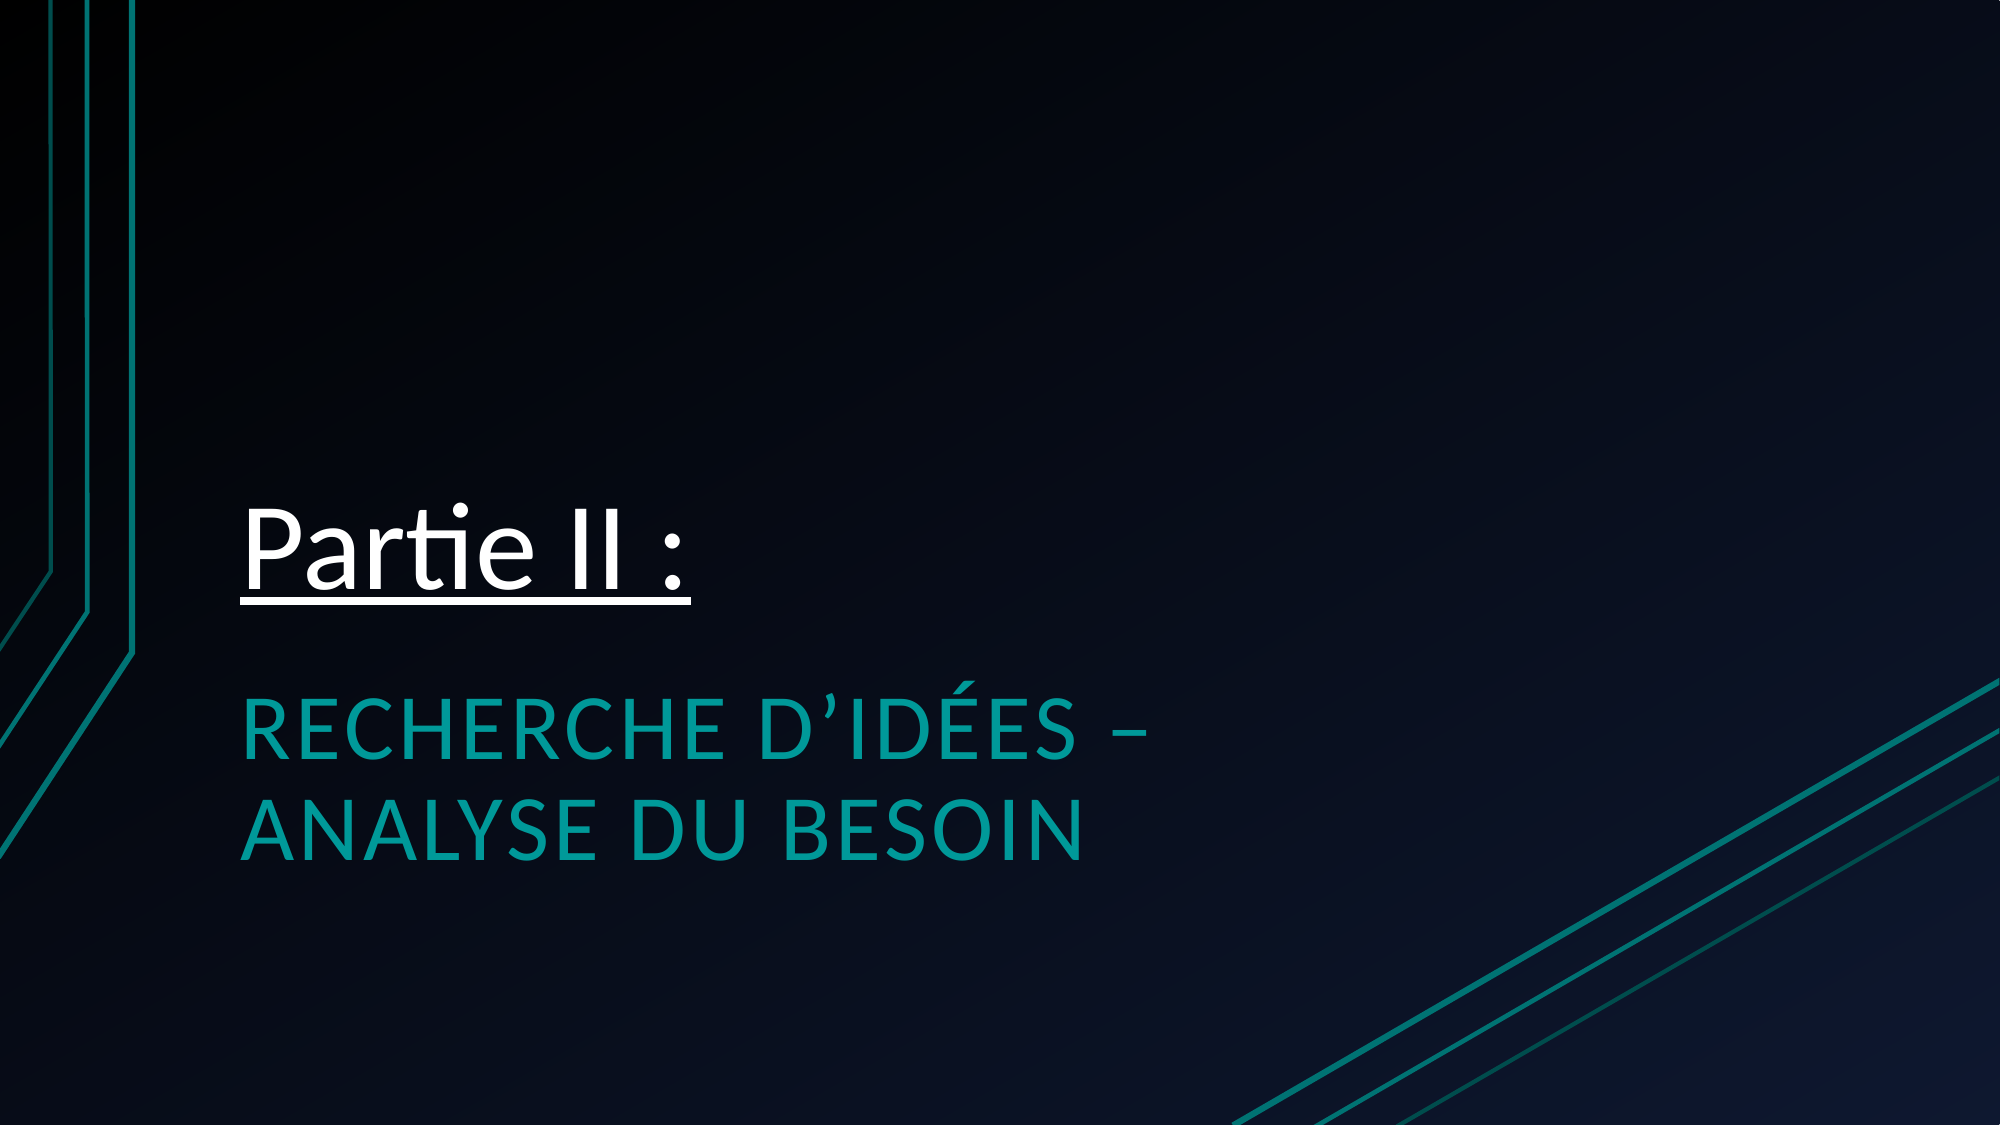

# Partie II :
Recherche d’idées –
Analyse du besoin